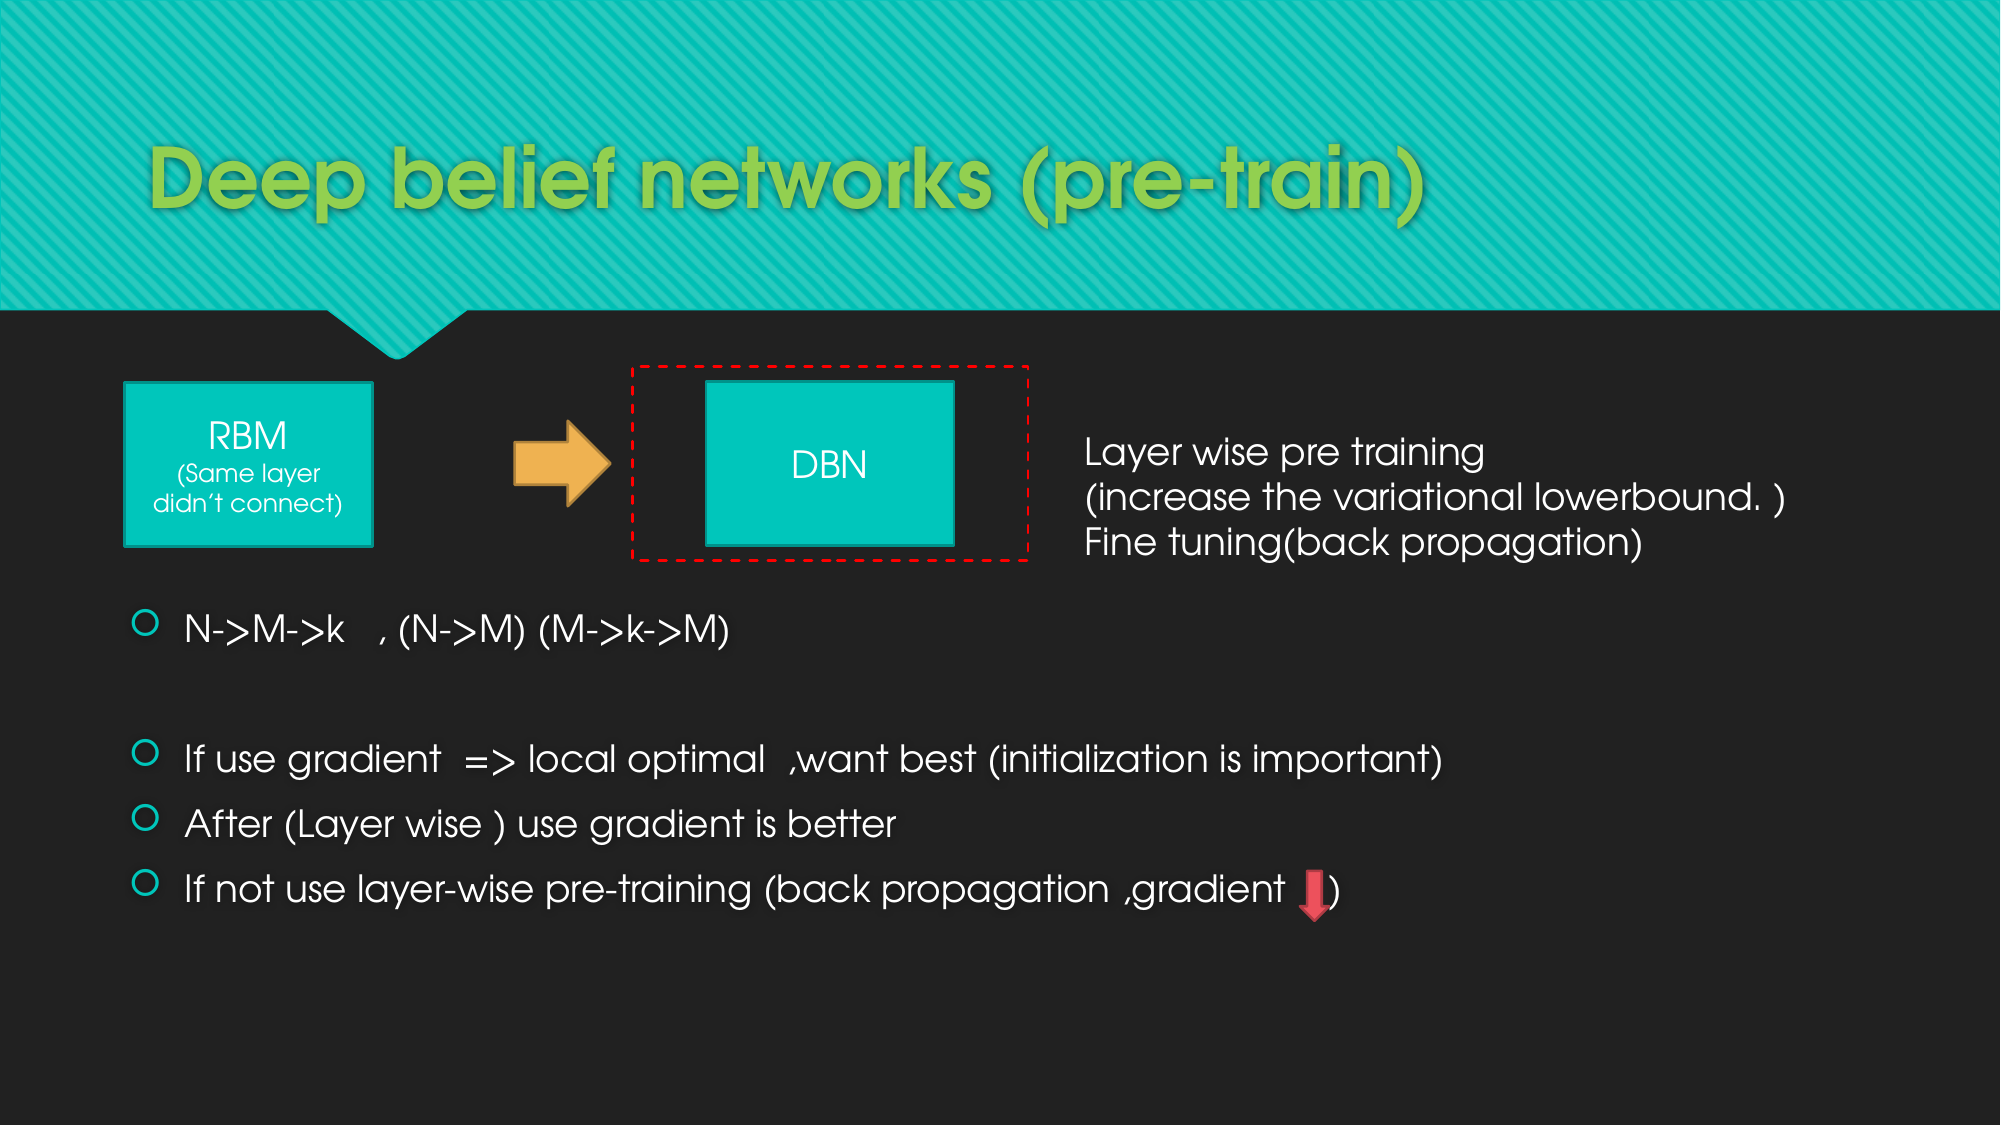

# Deep belief networks (pre-train)

DBN
RBM
(Same layer didn’t connect)

Layer wise pre training
(increase the variational lowerbound. )
Fine tuning(back propagation)
N->M->k   , (N->M) (M->k->M)

If use gradient  => local optimal  ,want best (initialization is important)
After (Layer wise ) use gradient is better
If not use layer-wise pre-training (back propagation ,gradient    )